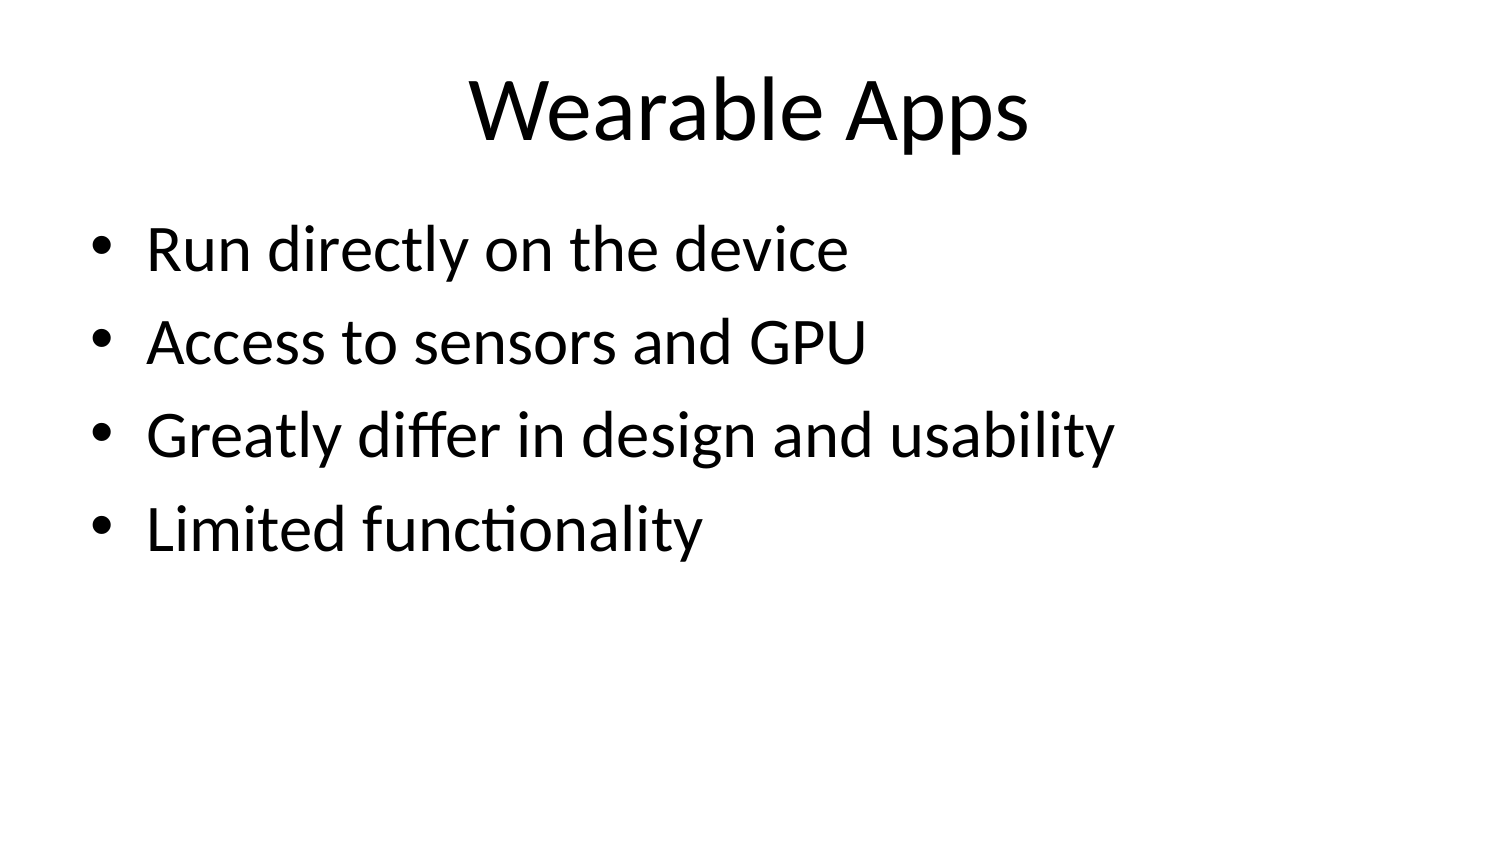

# Wearable Apps
Run directly on the device
Access to sensors and GPU
Greatly differ in design and usability
Limited functionality